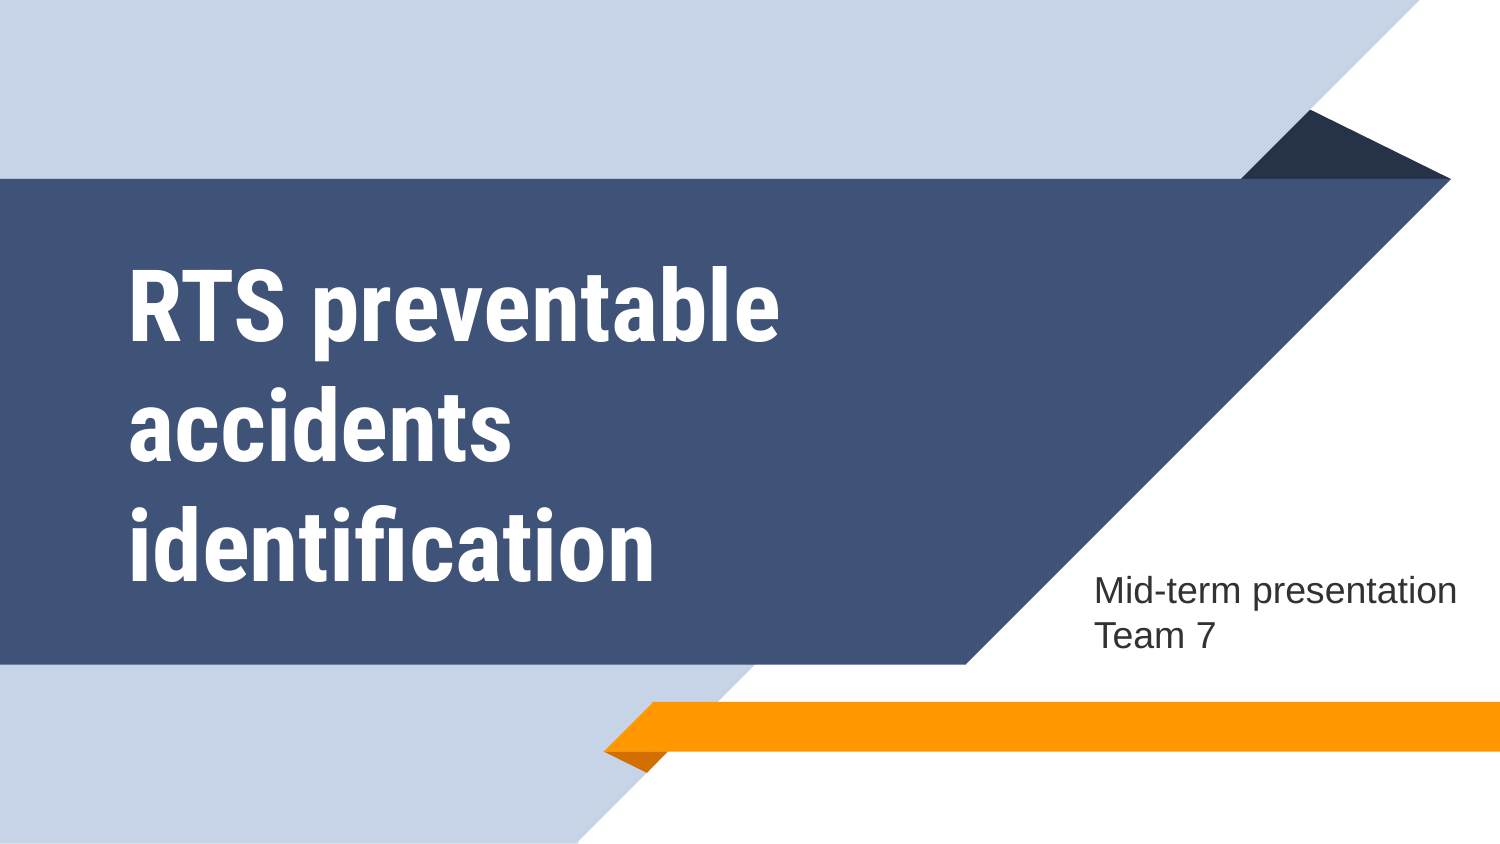

# RTS preventable accidents identification
Mid-term presentation
Team 7